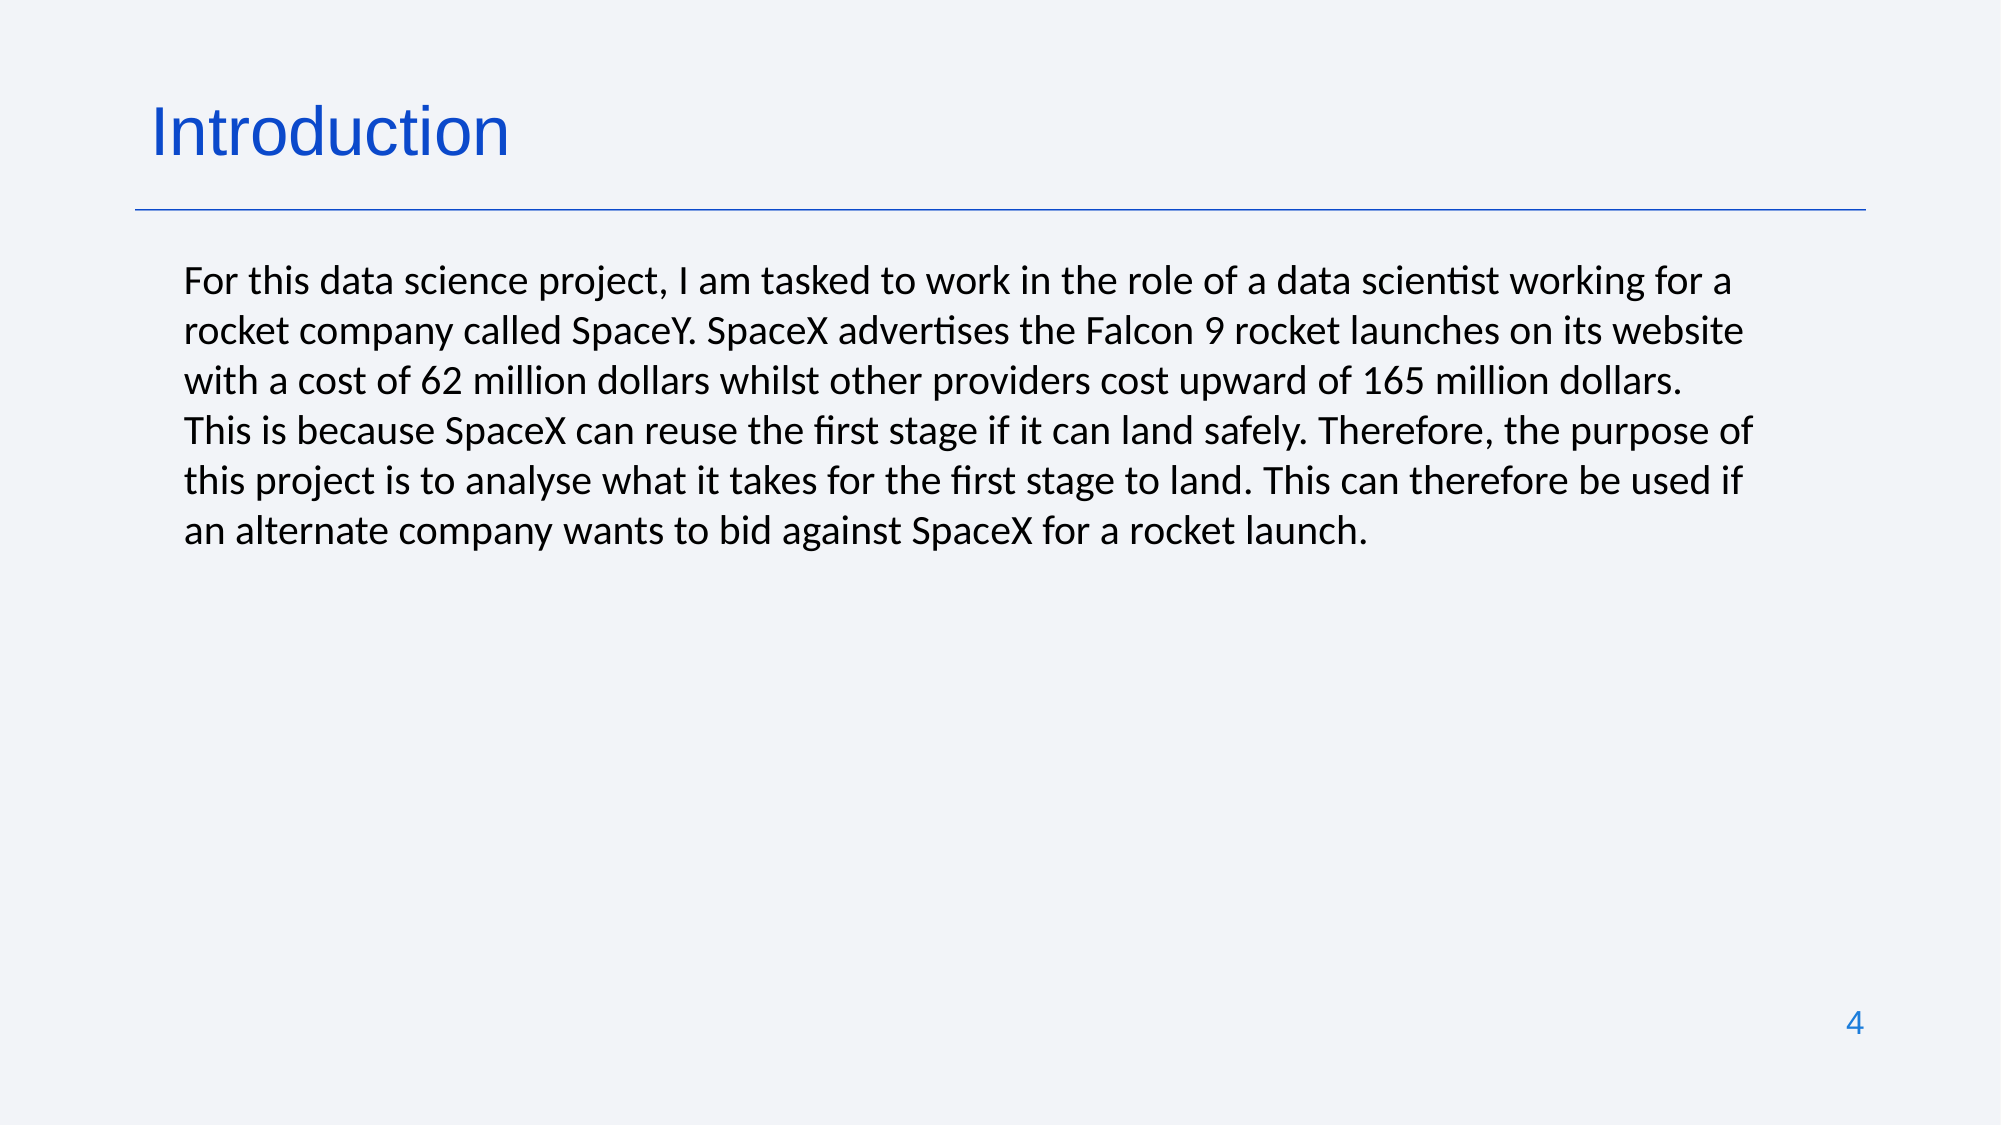

Introduction
For this data science project, I am tasked to work in the role of a data scientist working for a rocket company called SpaceY. SpaceX advertises the Falcon 9 rocket launches on its website with a cost of 62 million dollars whilst other providers cost upward of 165 million dollars. This is because SpaceX can reuse the first stage if it can land safely. Therefore, the purpose of this project is to analyse what it takes for the first stage to land. This can therefore be used if an alternate company wants to bid against SpaceX for a rocket launch.
4